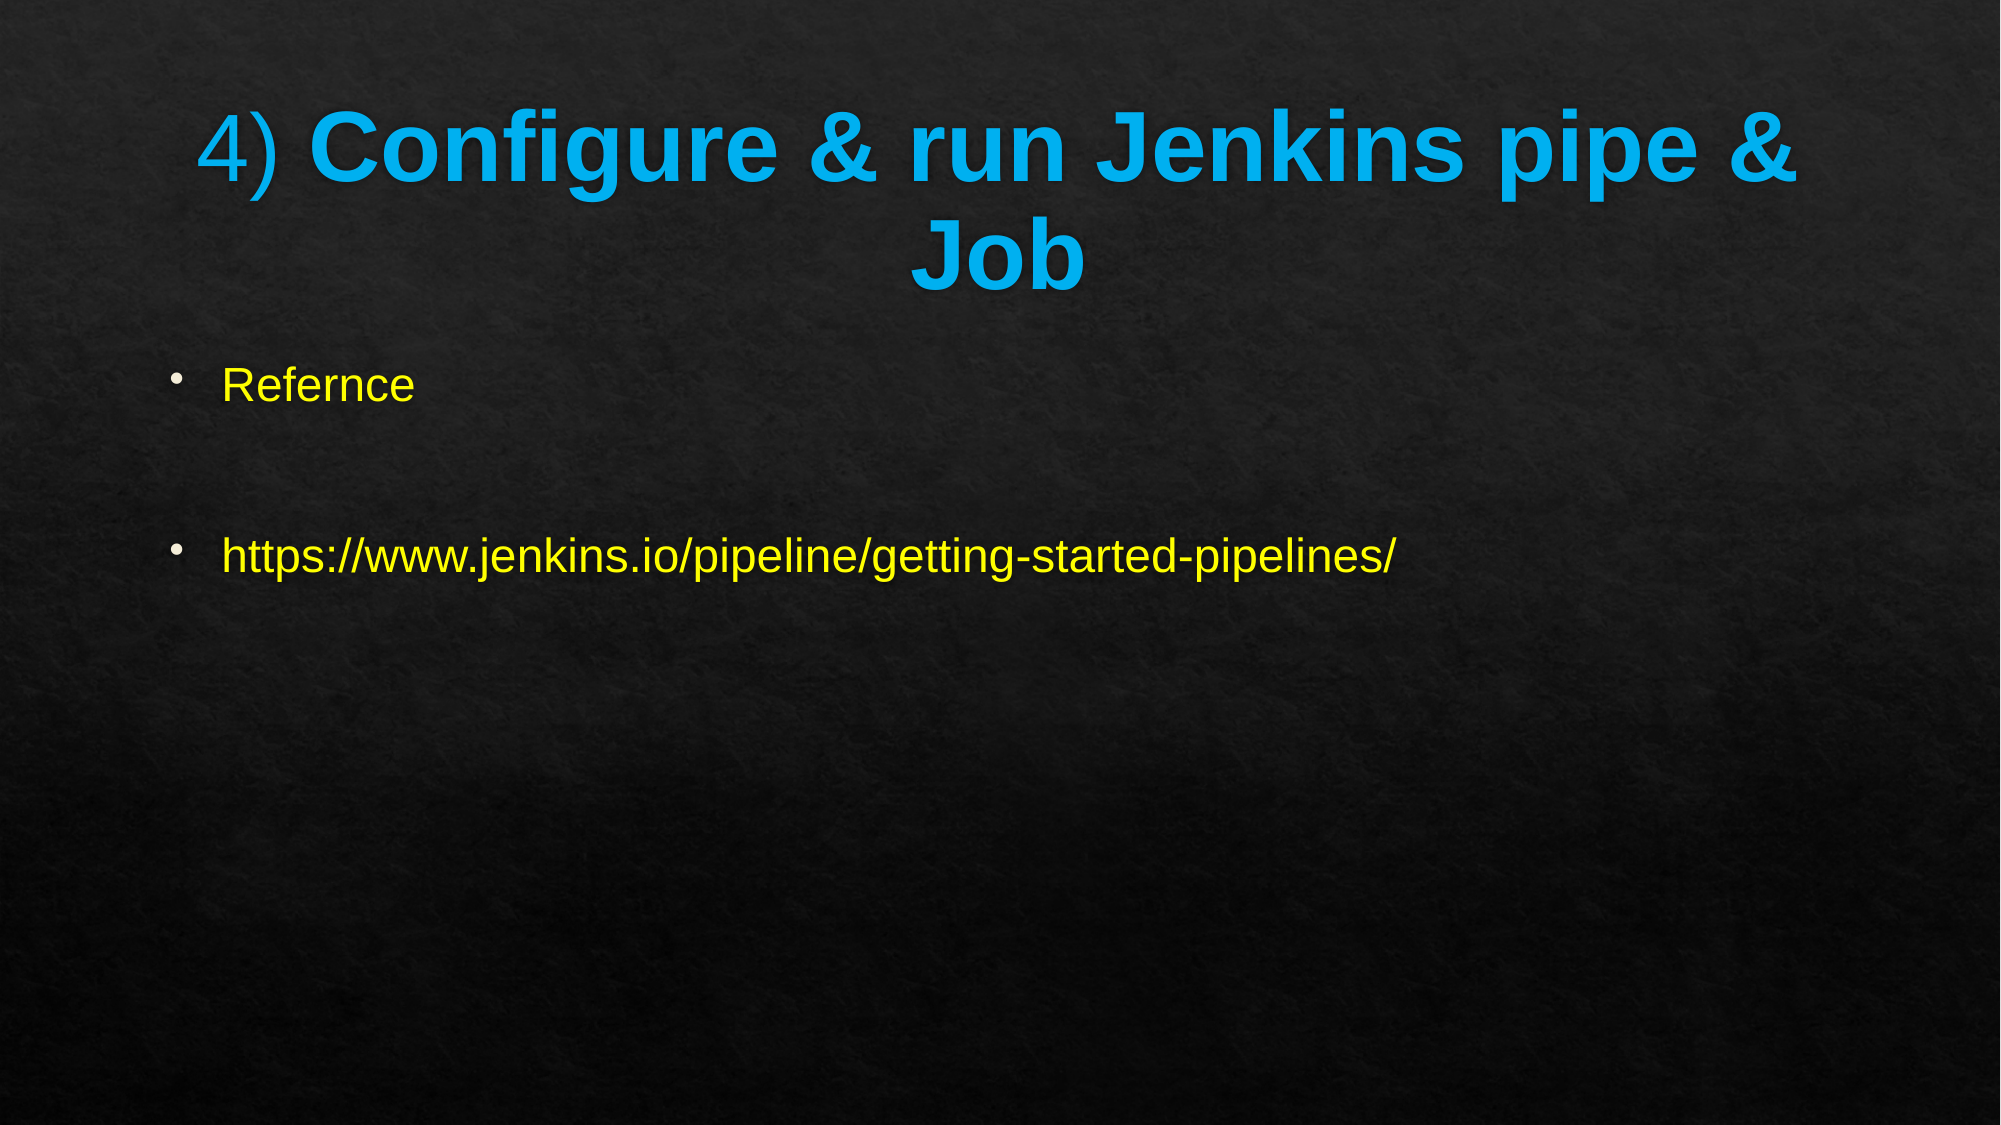

# 4) Configure & run Jenkins pipe & Job
Refernce

https://www.jenkins.io/pipeline/getting-started-pipelines/